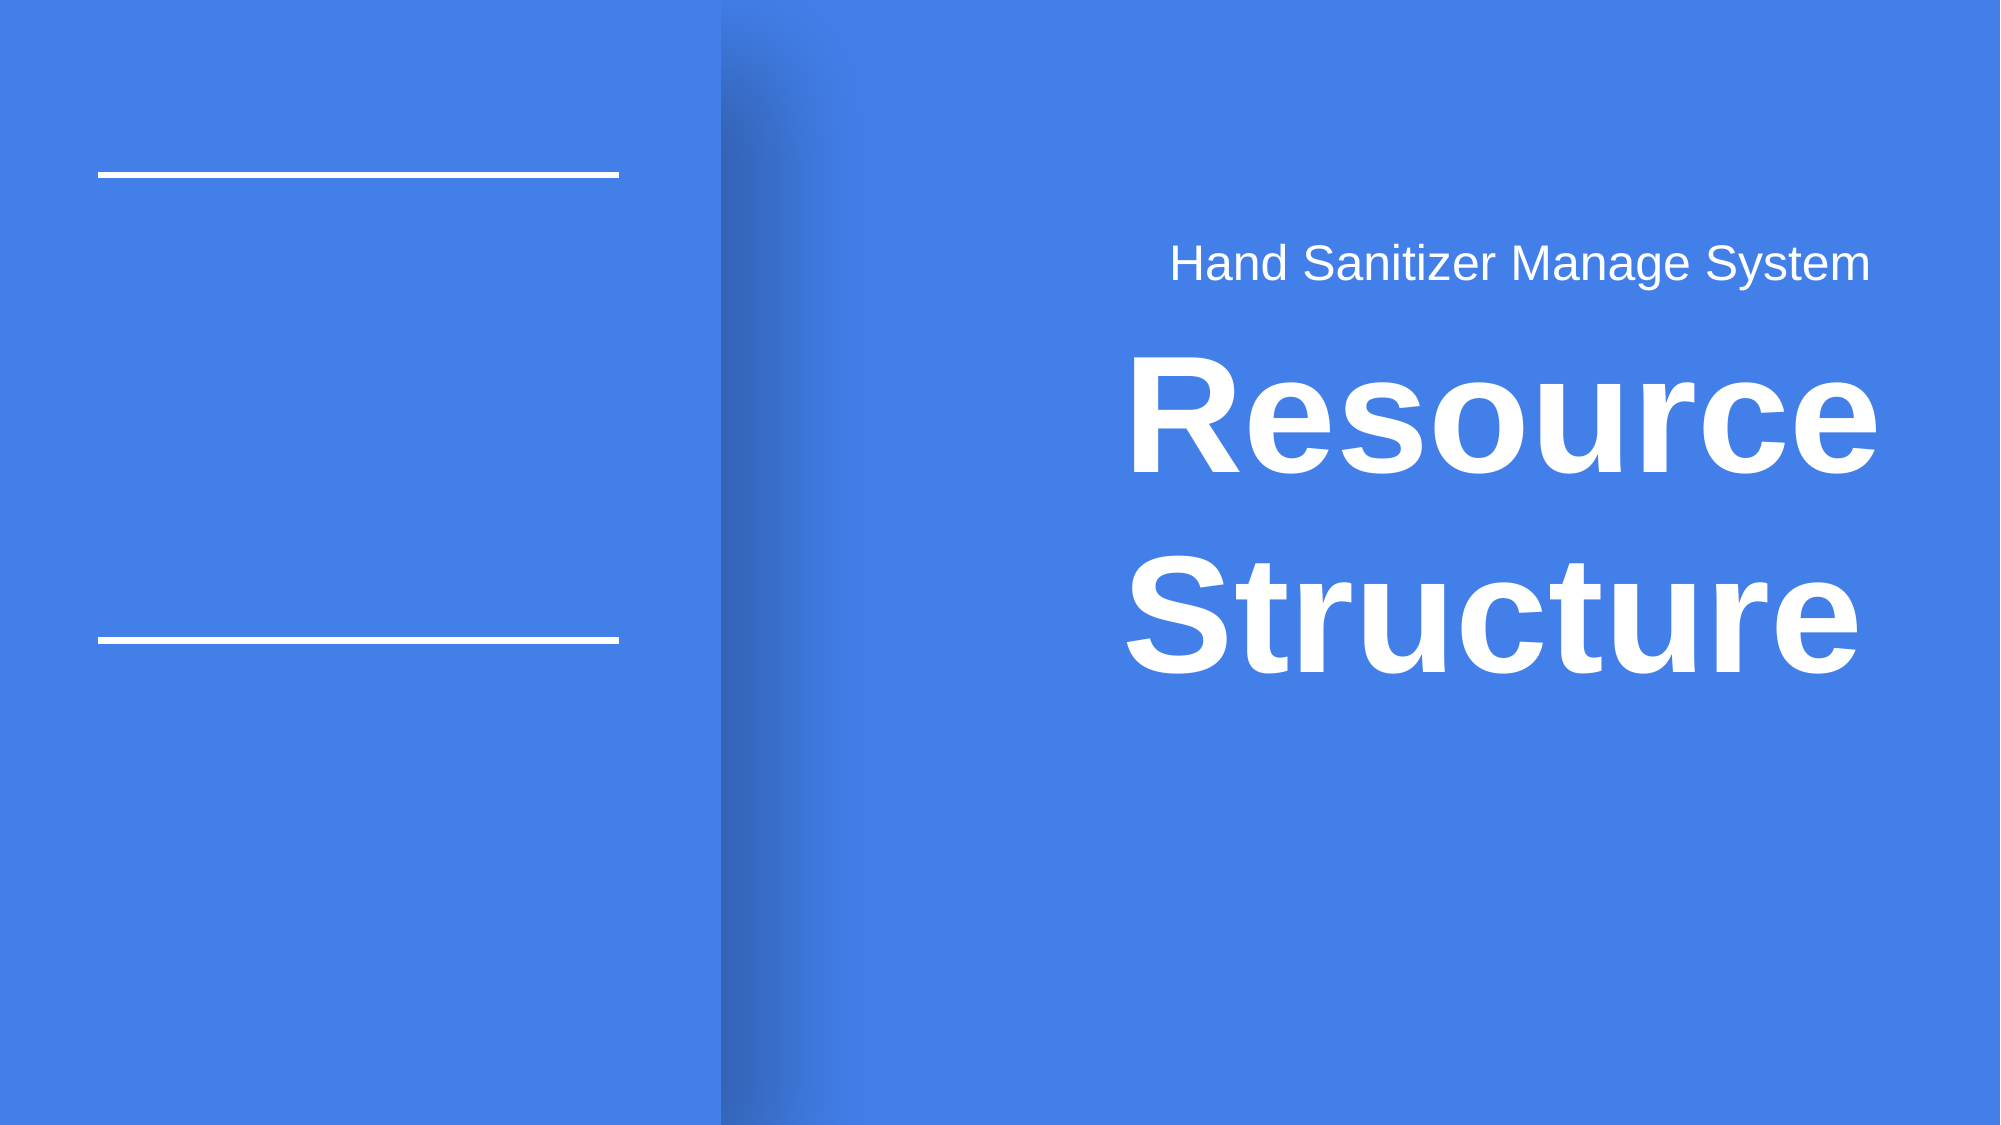

05

Hand Sanitizer Manage System
Resource
Structure